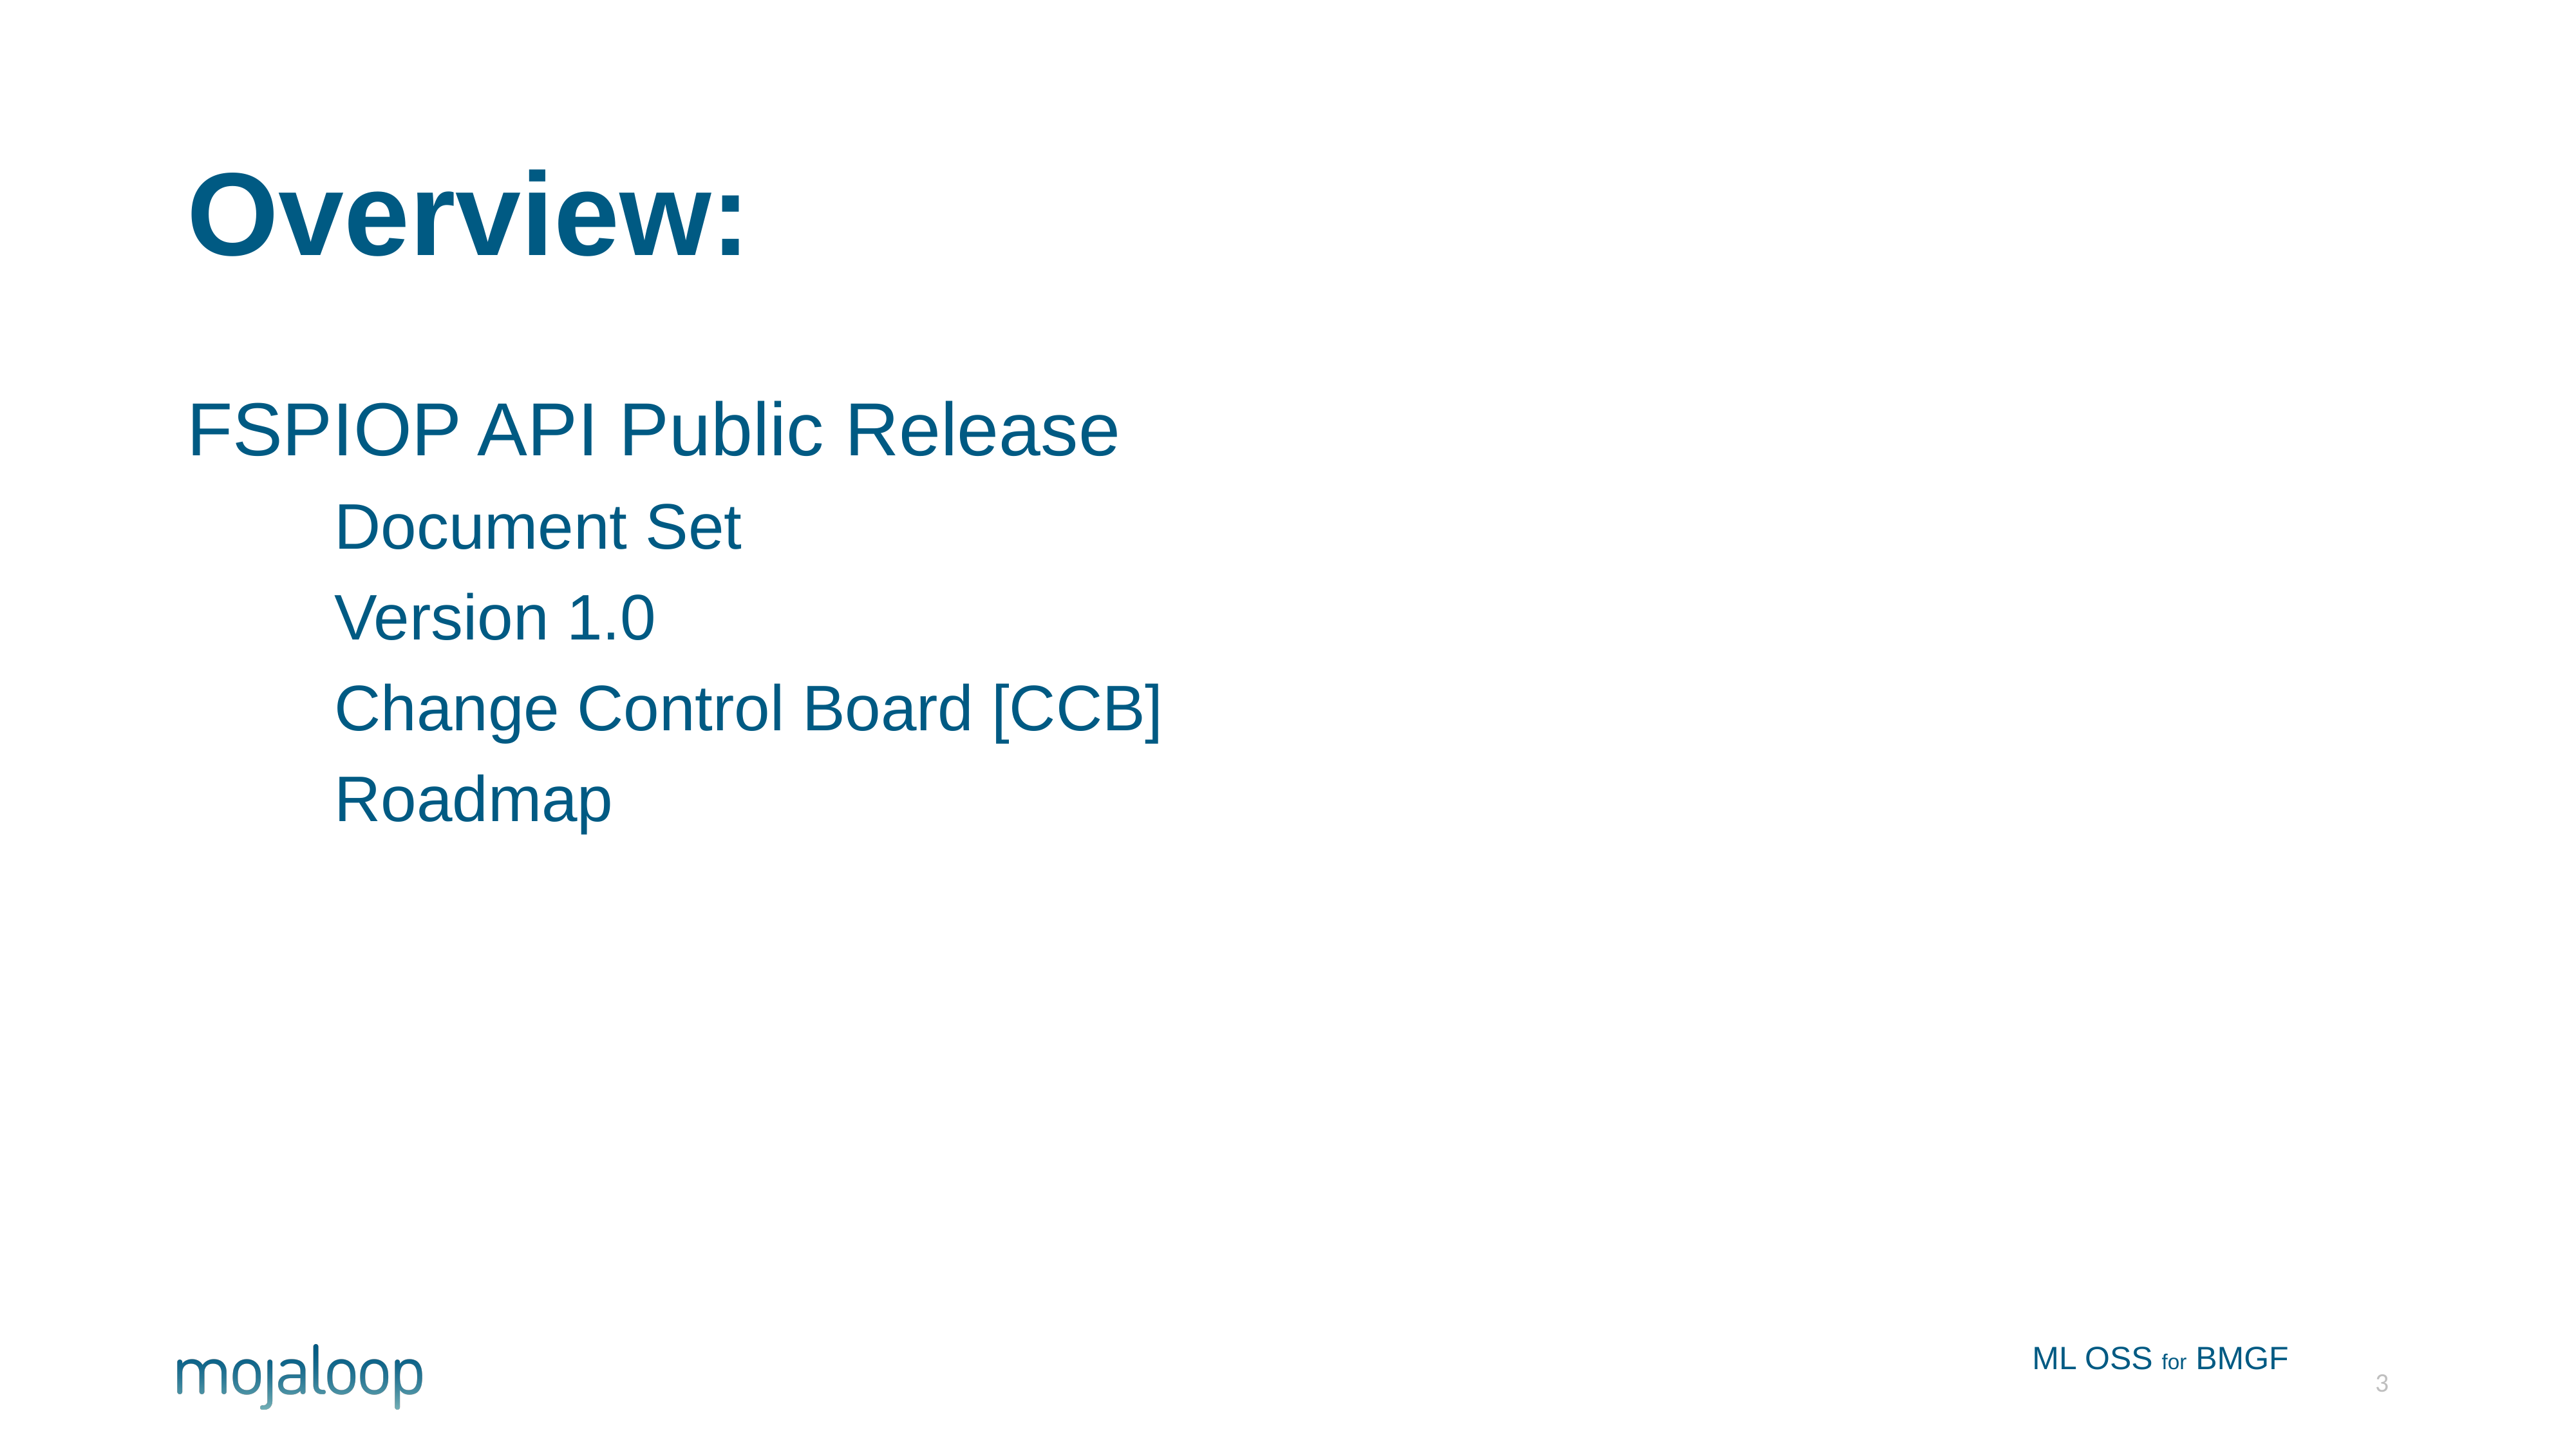

3
# Overview: Current State
FSPIOP API Public Release
Document Set
Version 1.0
Change Control Board [CCB]
Roadmap
ML OSS for BMGF